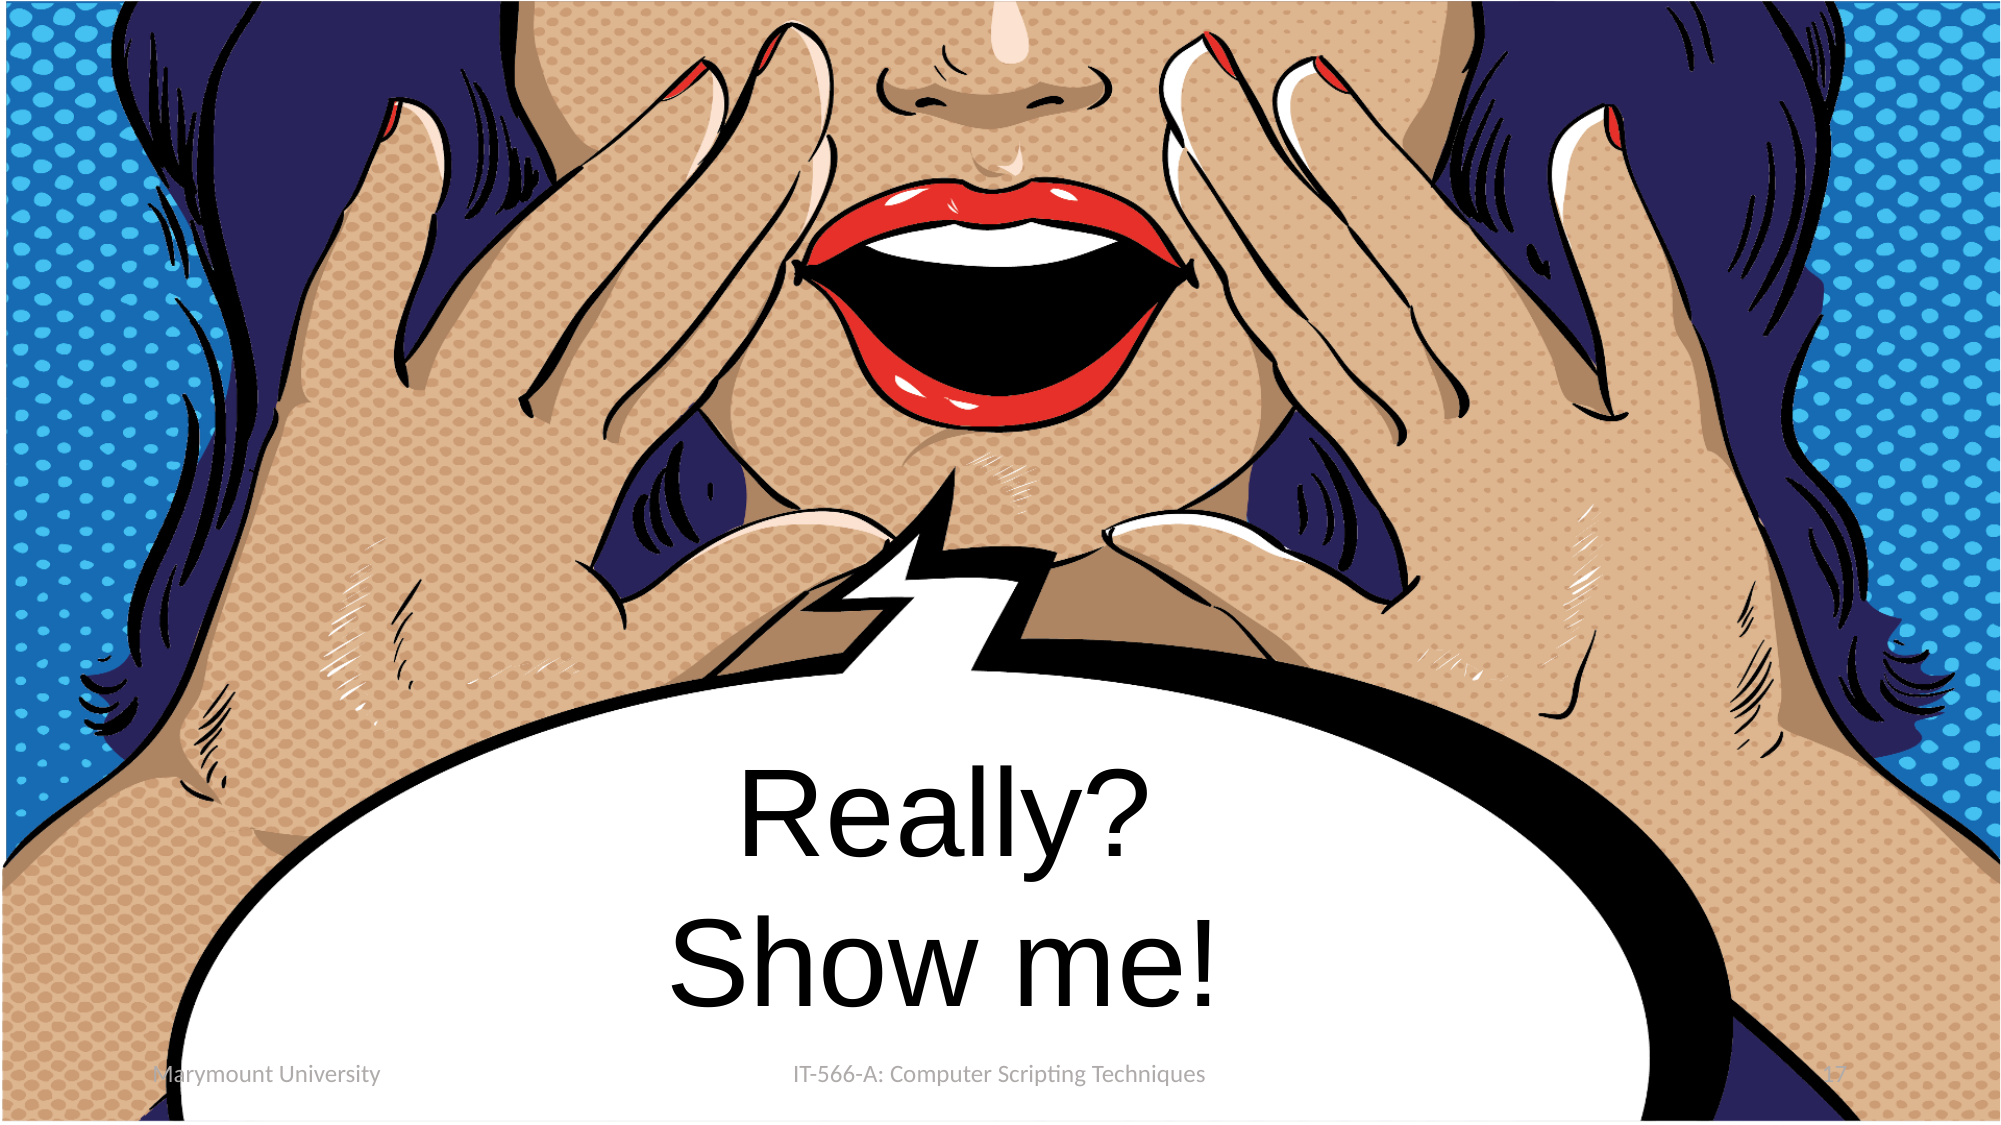

Really?
Show me!
Marymount University
IT-566-A: Computer Scripting Techniques
17